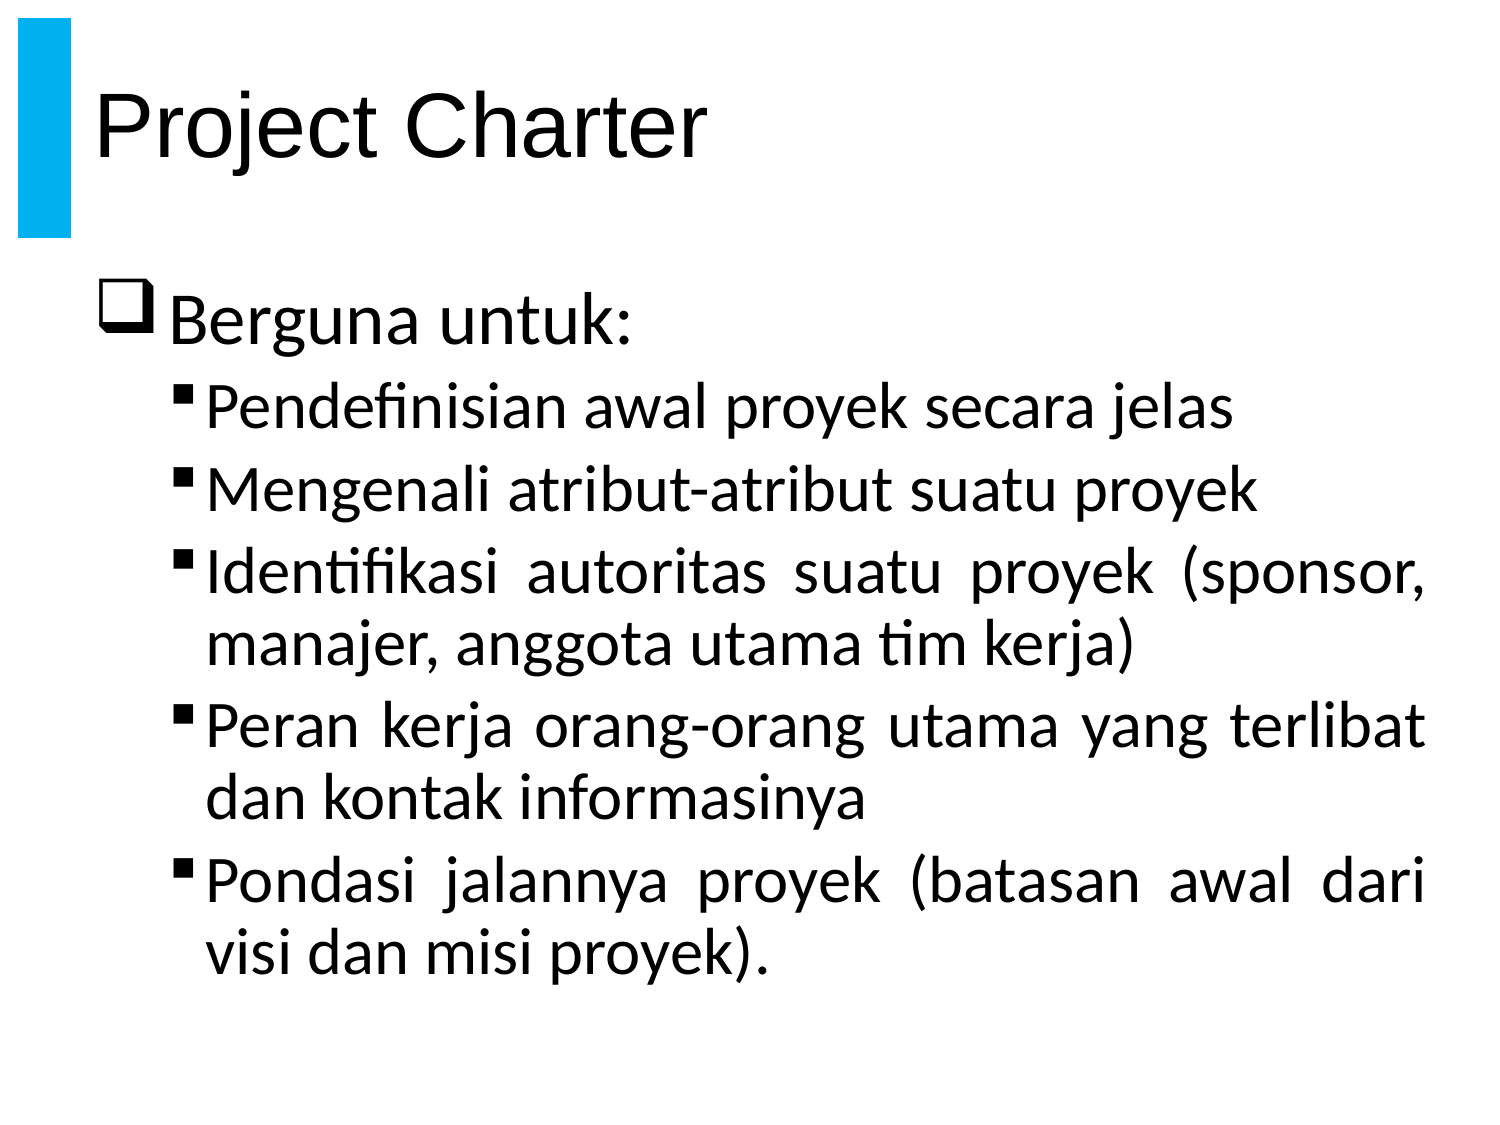

# Project Charter
Berguna untuk:
Pendefinisian awal proyek secara jelas
Mengenali atribut-atribut suatu proyek
Identifikasi autoritas suatu proyek (sponsor, manajer, anggota utama tim kerja)
Peran kerja orang-orang utama yang terlibat dan kontak informasinya
Pondasi jalannya proyek (batasan awal dari visi dan misi proyek).